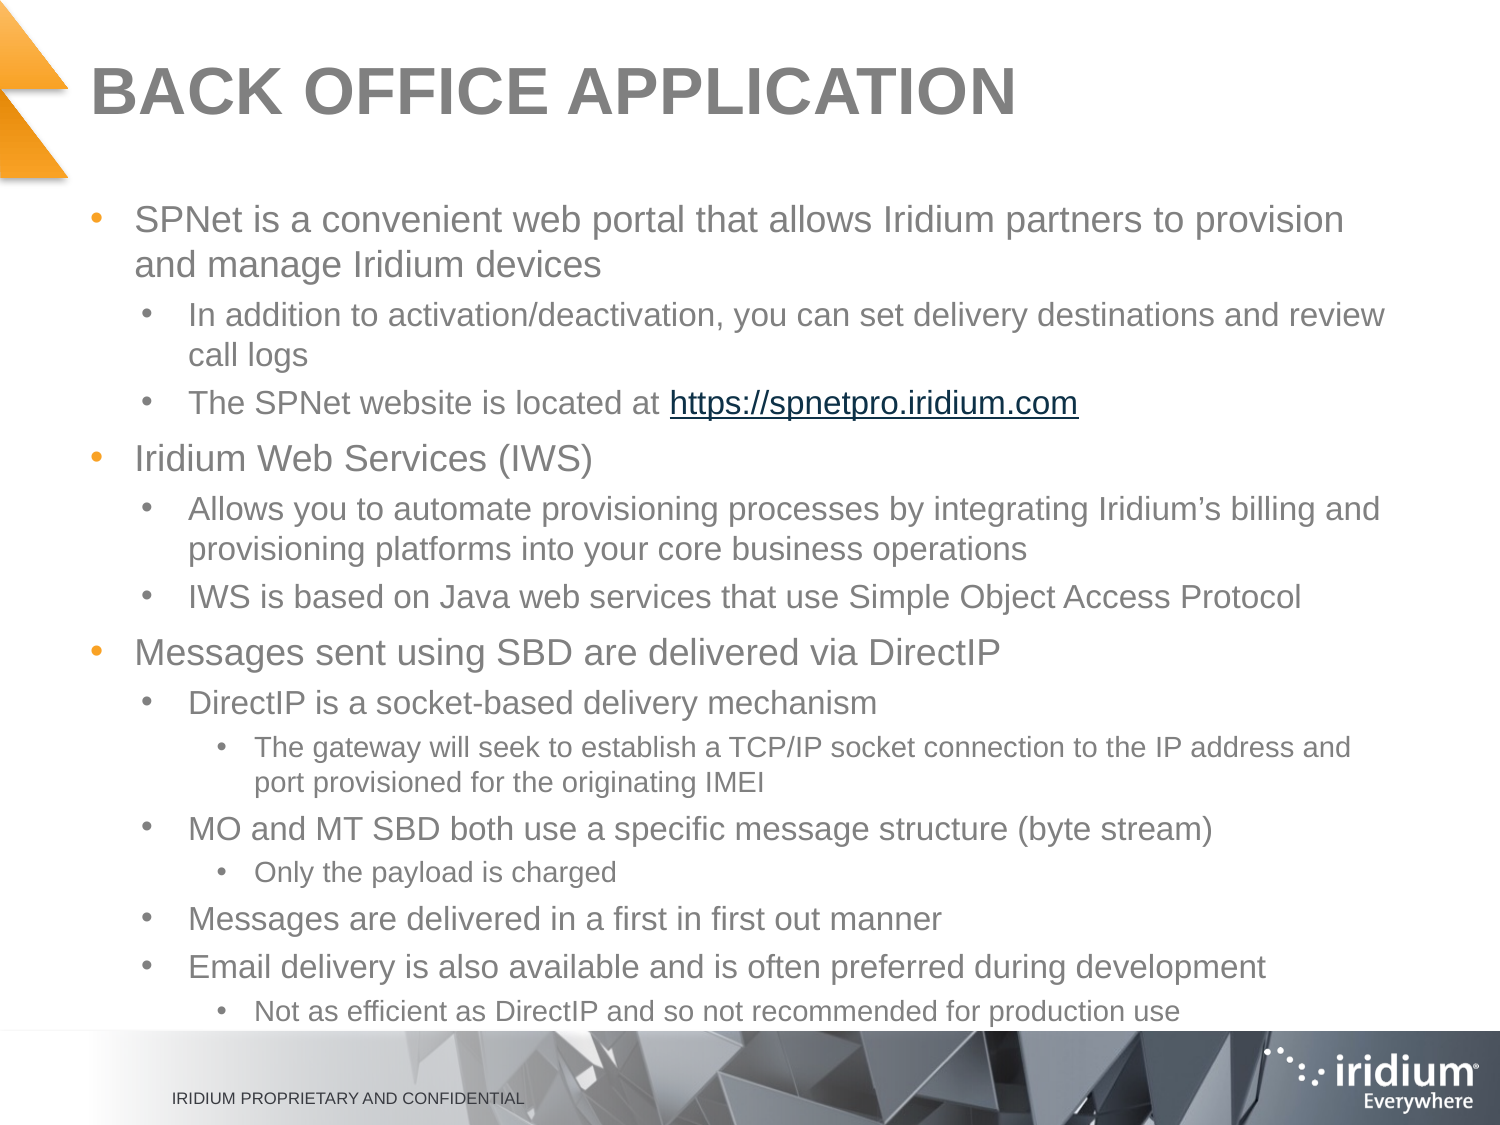

# Back office application
SPNet is a convenient web portal that allows Iridium partners to provision and manage Iridium devices
In addition to activation/deactivation, you can set delivery destinations and review call logs
The SPNet website is located at https://spnetpro.iridium.com
Iridium Web Services (IWS)
Allows you to automate provisioning processes by integrating Iridium’s billing and provisioning platforms into your core business operations
IWS is based on Java web services that use Simple Object Access Protocol
Messages sent using SBD are delivered via DirectIP
DirectIP is a socket-based delivery mechanism
The gateway will seek to establish a TCP/IP socket connection to the IP address and port provisioned for the originating IMEI
MO and MT SBD both use a specific message structure (byte stream)
Only the payload is charged
Messages are delivered in a first in first out manner
Email delivery is also available and is often preferred during development
Not as efficient as DirectIP and so not recommended for production use

Iridium Proprietary and Confidential